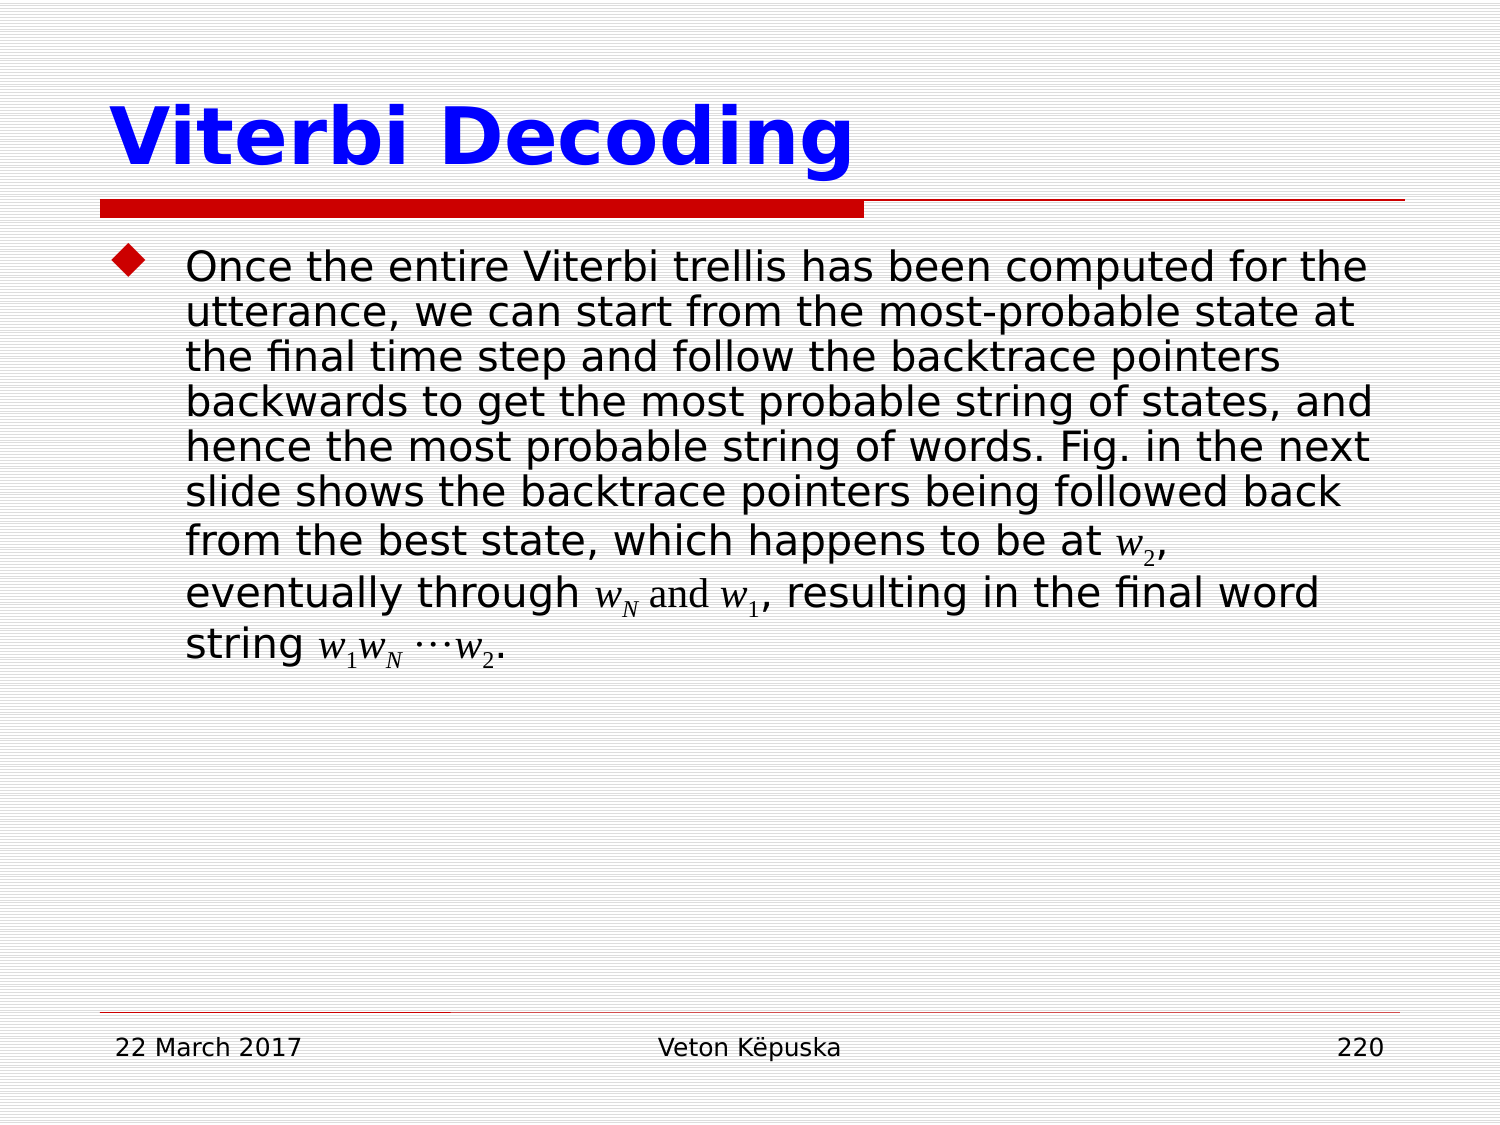

# Viterbi Decoding
Once the entire Viterbi trellis has been computed for the utterance, we can start from the most-probable state at the final time step and follow the backtrace pointers backwards to get the most probable string of states, and hence the most probable string of words. Fig. in the next slide shows the backtrace pointers being followed back from the best state, which happens to be at w2, eventually through wN and w1, resulting in the final word string w1wN ···w2.
22 March 2017
Veton Këpuska
220